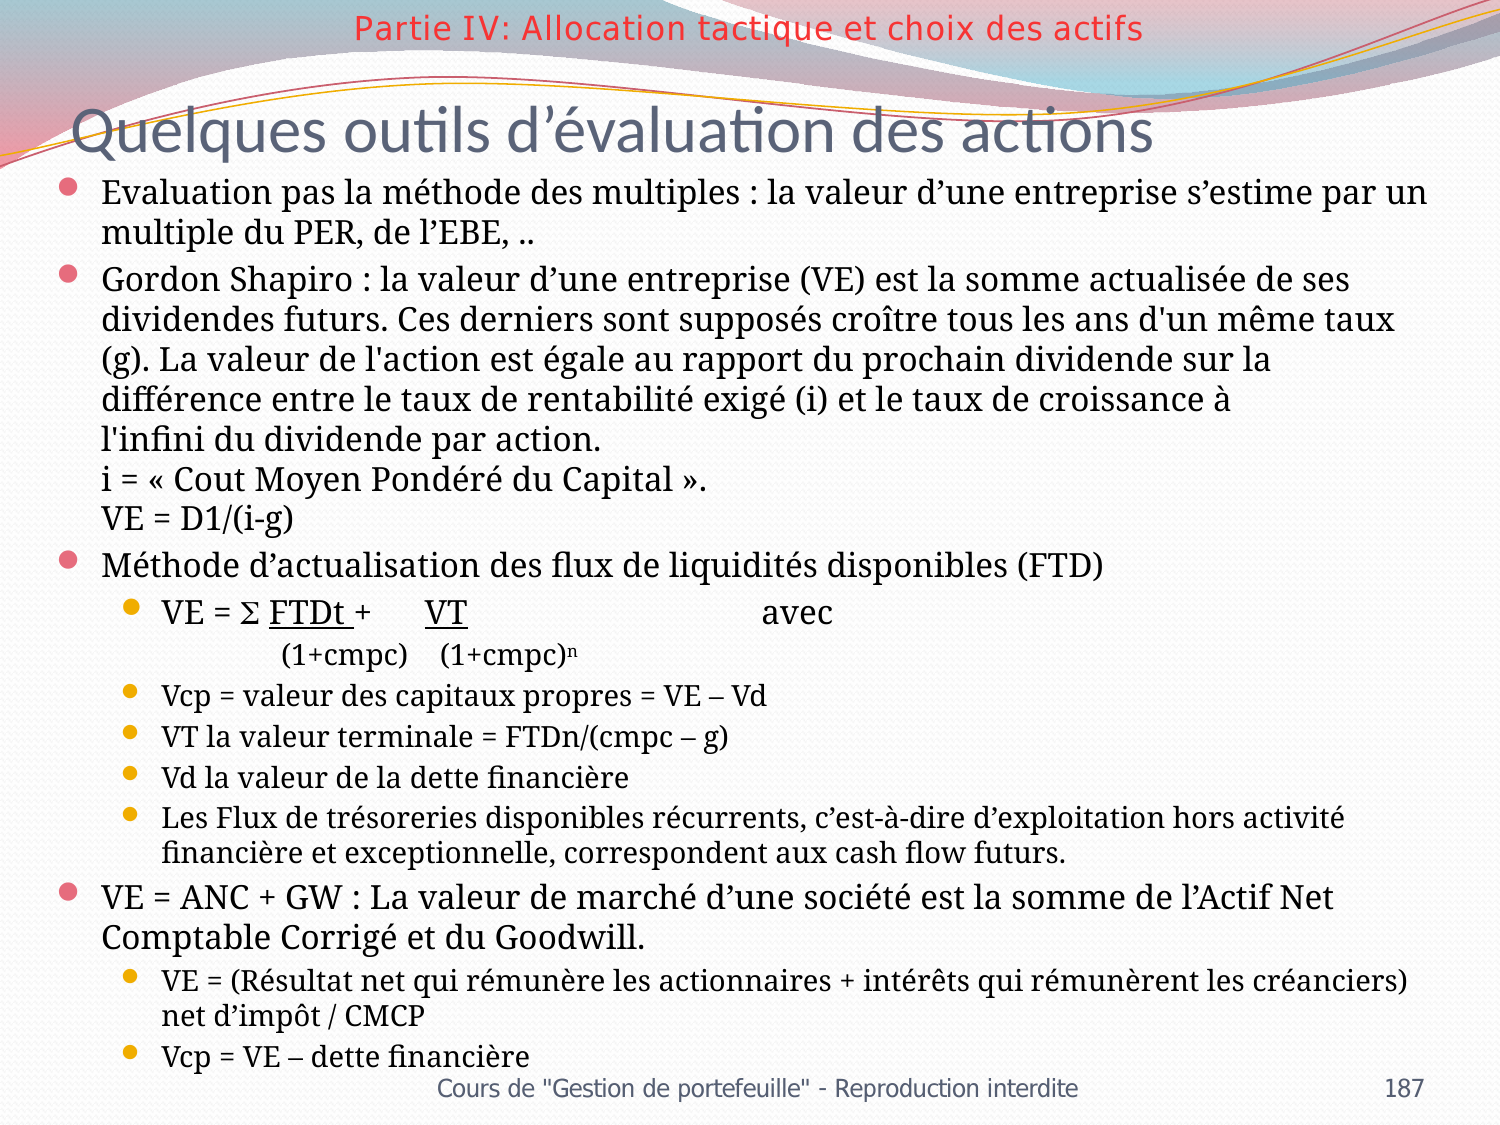

Partie IV: Allocation tactique et choix des actifs
# Quelques outils d’évaluation des actions
Evaluation pas la méthode des multiples : la valeur d’une entreprise s’estime par un multiple du PER, de l’EBE, ..
Gordon Shapiro : la valeur d’une entreprise (VE) est la somme actualisée de ses dividendes futurs. Ces derniers sont supposés croître tous les ans d'un même taux (g). La valeur de l'action est égale au rapport du prochain dividende sur la différence entre le taux de rentabilité exigé (i) et le taux de croissance à l'infini du dividende par action.
i = « Cout Moyen Pondéré du Capital ».
VE = D1/(i-g)
Méthode d’actualisation des flux de liquidités disponibles (FTD)
VE = Σ FTDt +      VT		avec
		    (1+cmpc)     (1+cmpc)n
Vcp = valeur des capitaux propres = VE – Vd
VT la valeur terminale = FTDn/(cmpc – g)
Vd la valeur de la dette financière
Les Flux de trésoreries disponibles récurrents, c’est-à-dire d’exploitation hors activité financière et exceptionnelle, correspondent aux cash flow futurs.
VE = ANC + GW : La valeur de marché d’une société est la somme de l’Actif Net Comptable Corrigé et du Goodwill.
VE = (Résultat net qui rémunère les actionnaires + intérêts qui rémunèrent les créanciers) net d’impôt / CMCP
Vcp = VE – dette financière
Cours de "Gestion de portefeuille" - Reproduction interdite
187